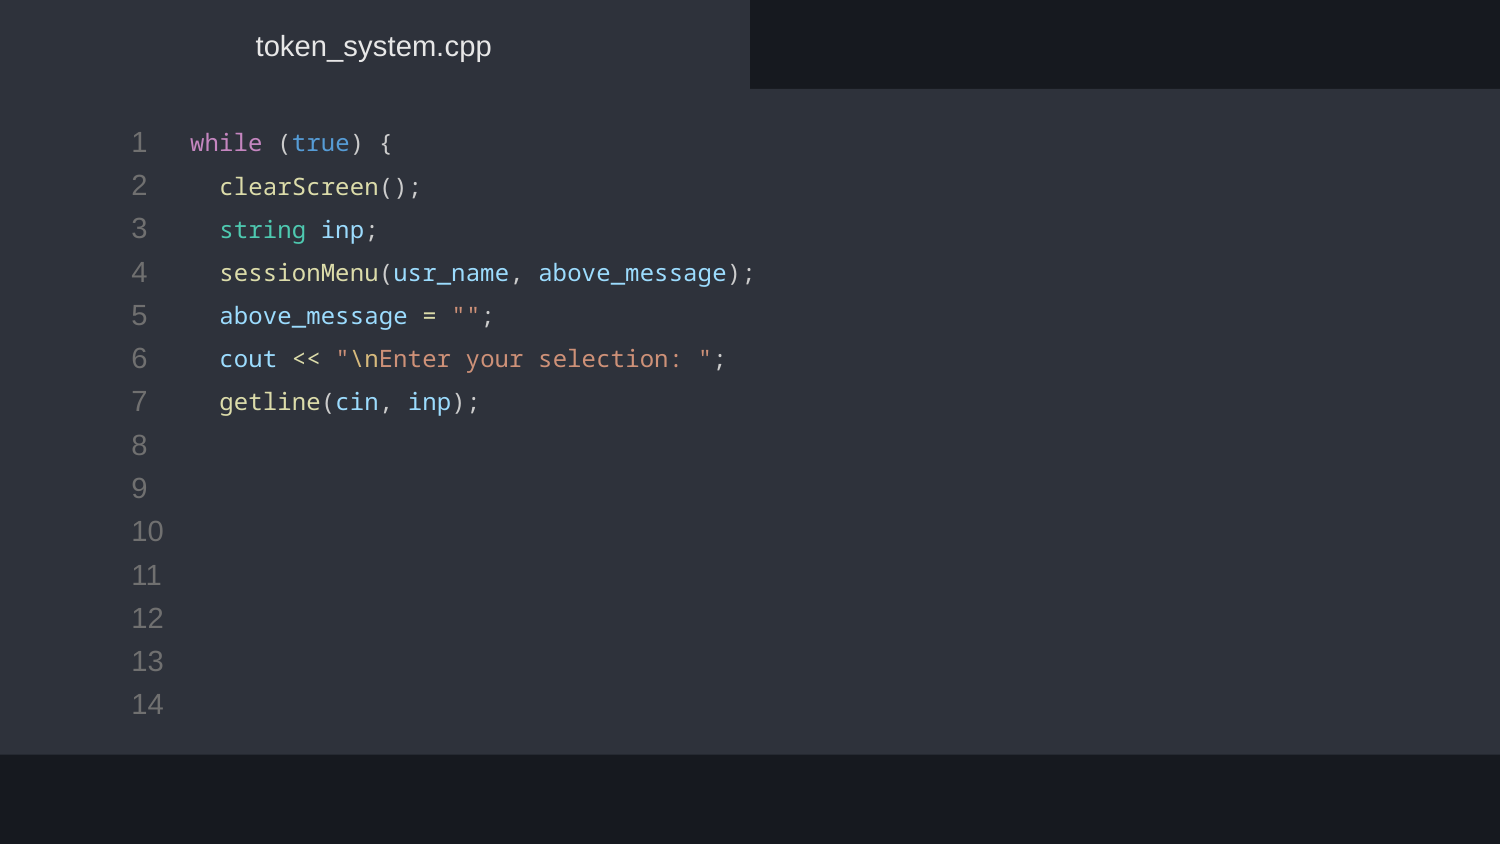

token_system.cpp
  while (true) {
    clearScreen();
    string inp;
    sessionMenu(usr_name, above_message);
    above_message = "";
    cout << "\nEnter your selection: ";
    getline(cin, inp);